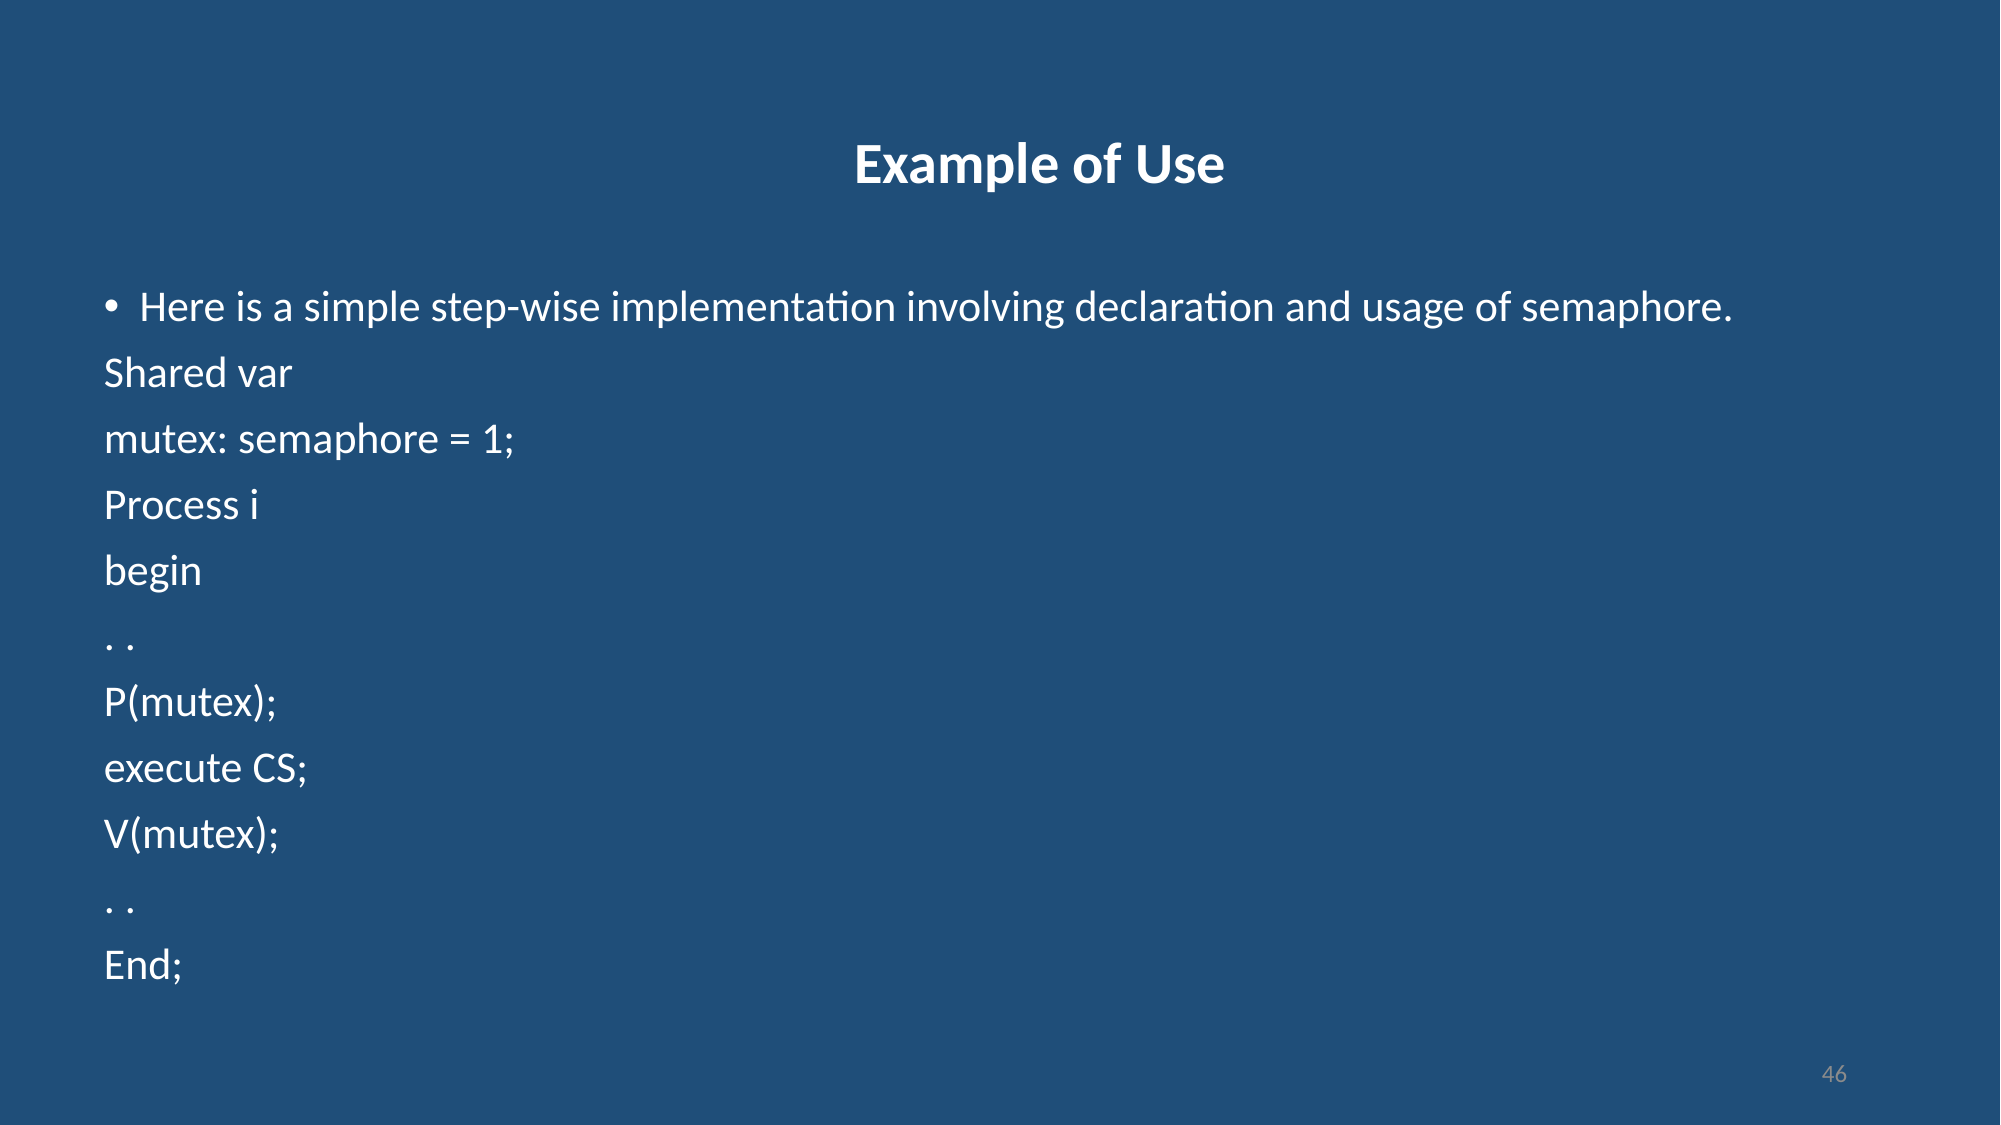

# Example of Use
Here is a simple step-wise implementation involving declaration and usage of semaphore.
Shared var
mutex: semaphore = 1;
Process i
begin
. .
P(mutex);
execute CS;
V(mutex);
. .
End;
46